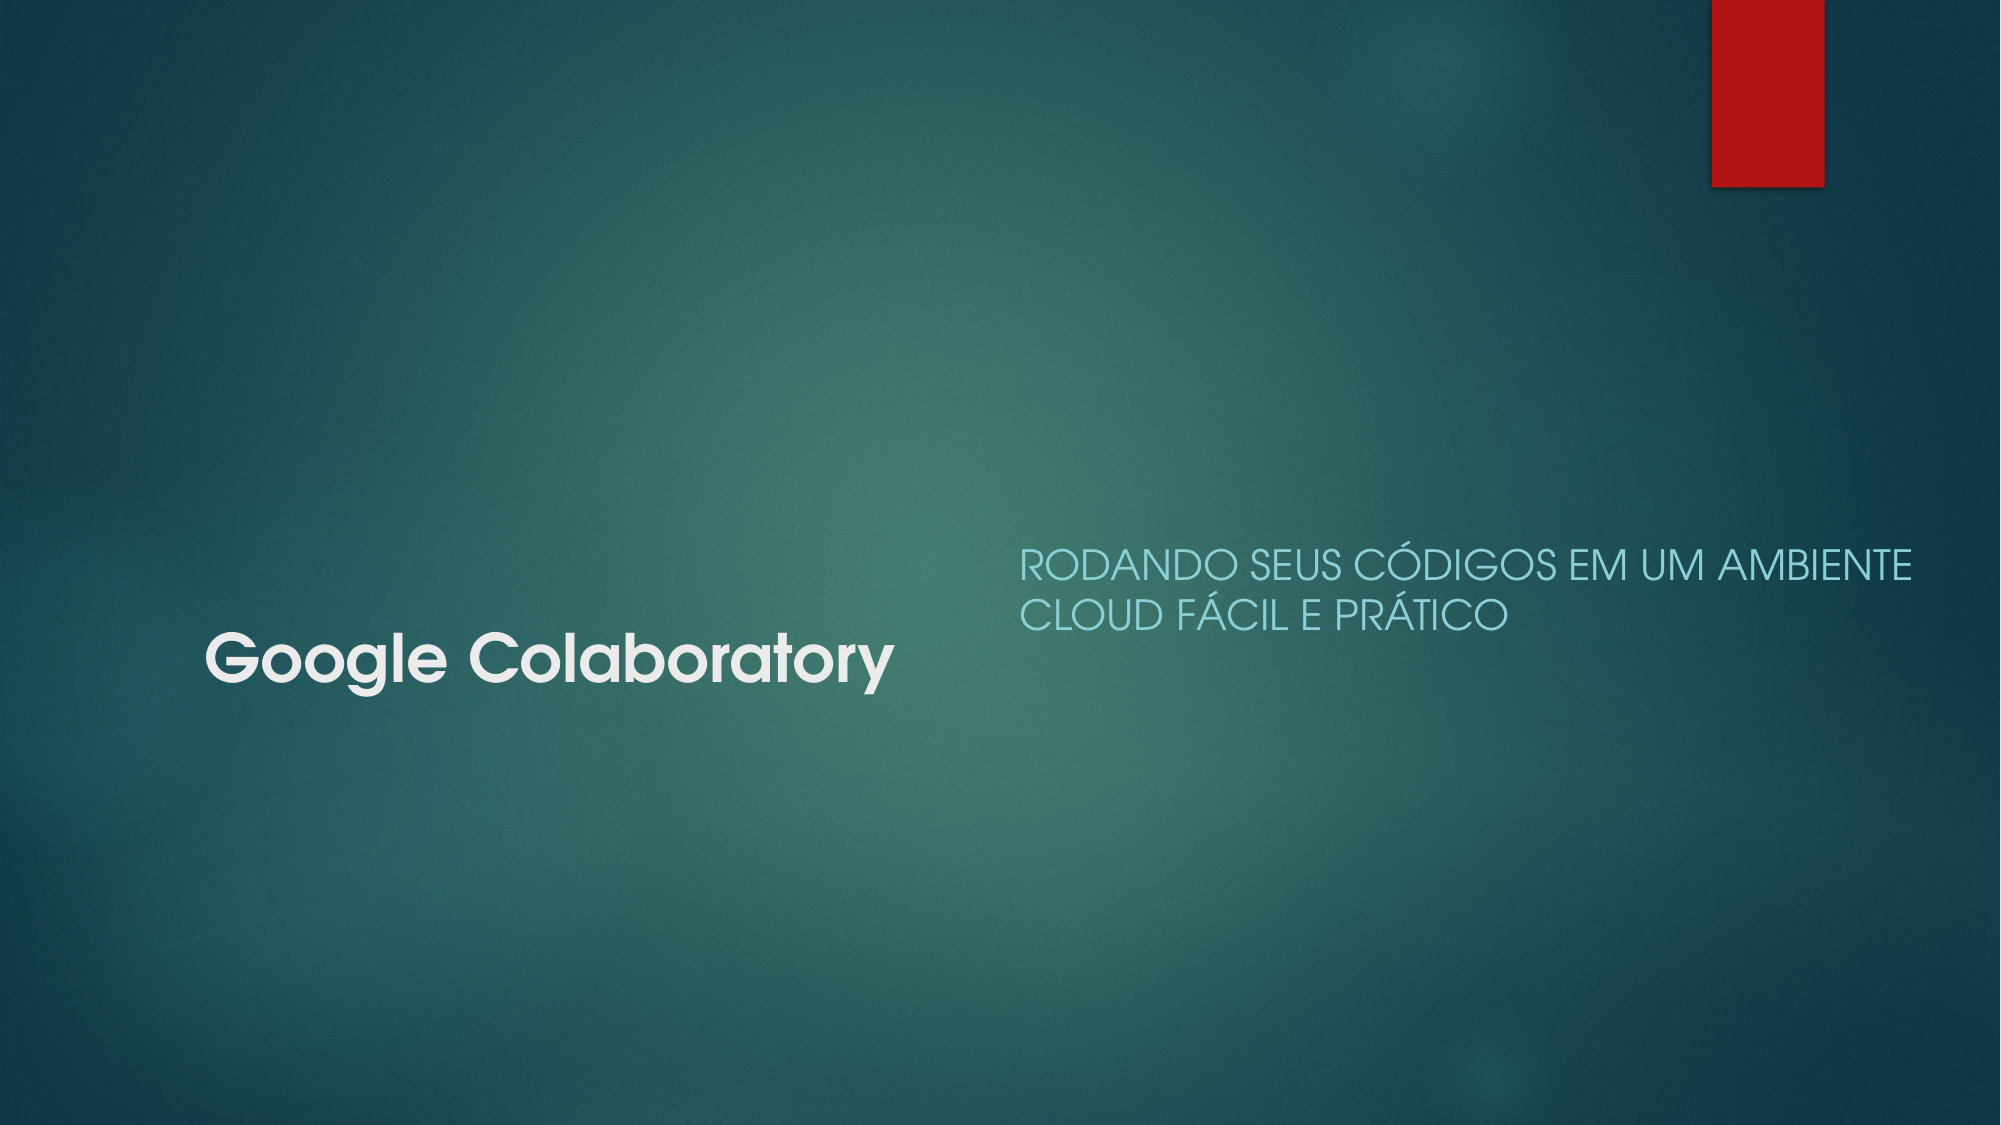

# Google Colaboratory
Rodando seus códigos em um ambiente Cloud fácil e prático